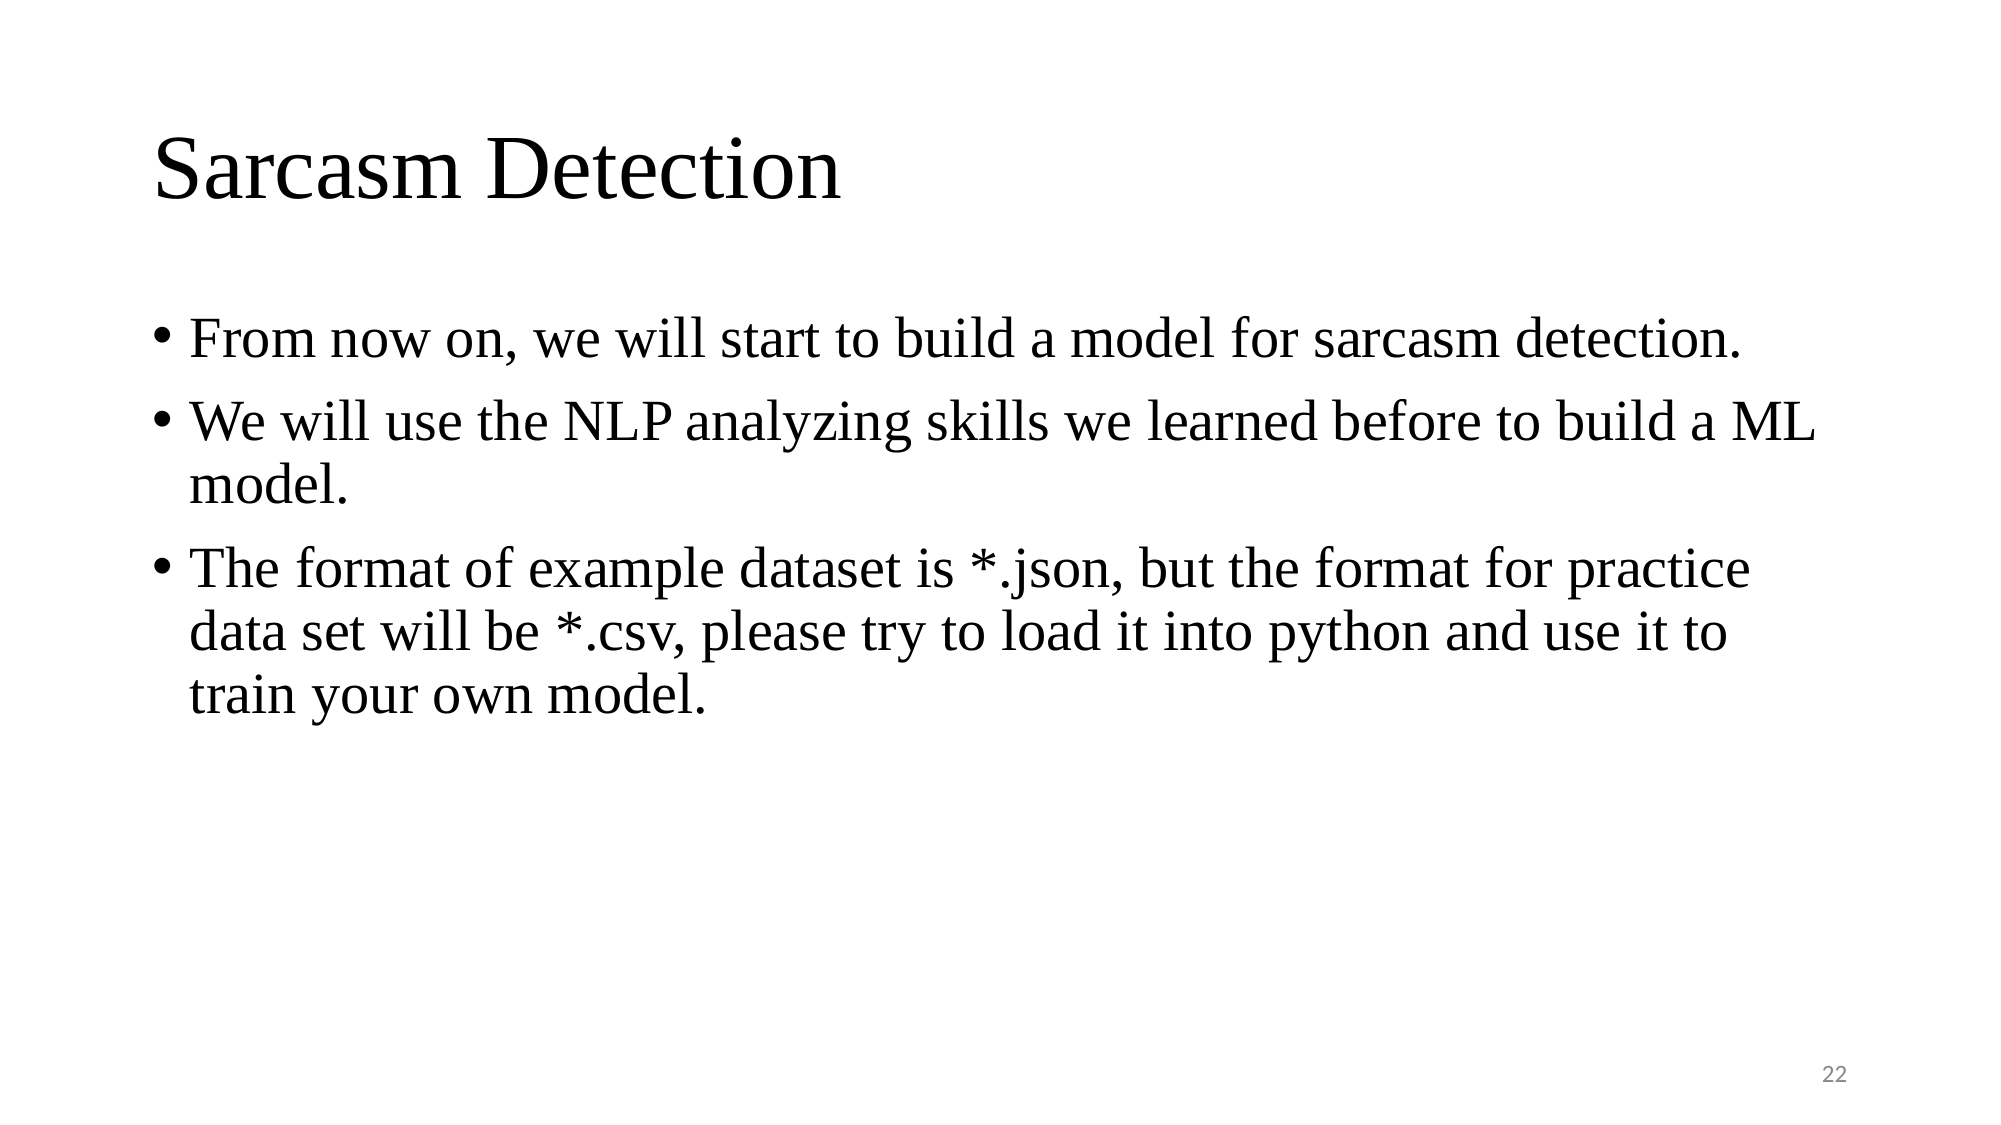

# Sarcasm Detection
From now on, we will start to build a model for sarcasm detection.
We will use the NLP analyzing skills we learned before to build a ML model.
The format of example dataset is *.json, but the format for practice data set will be *.csv, please try to load it into python and use it to train your own model.
22